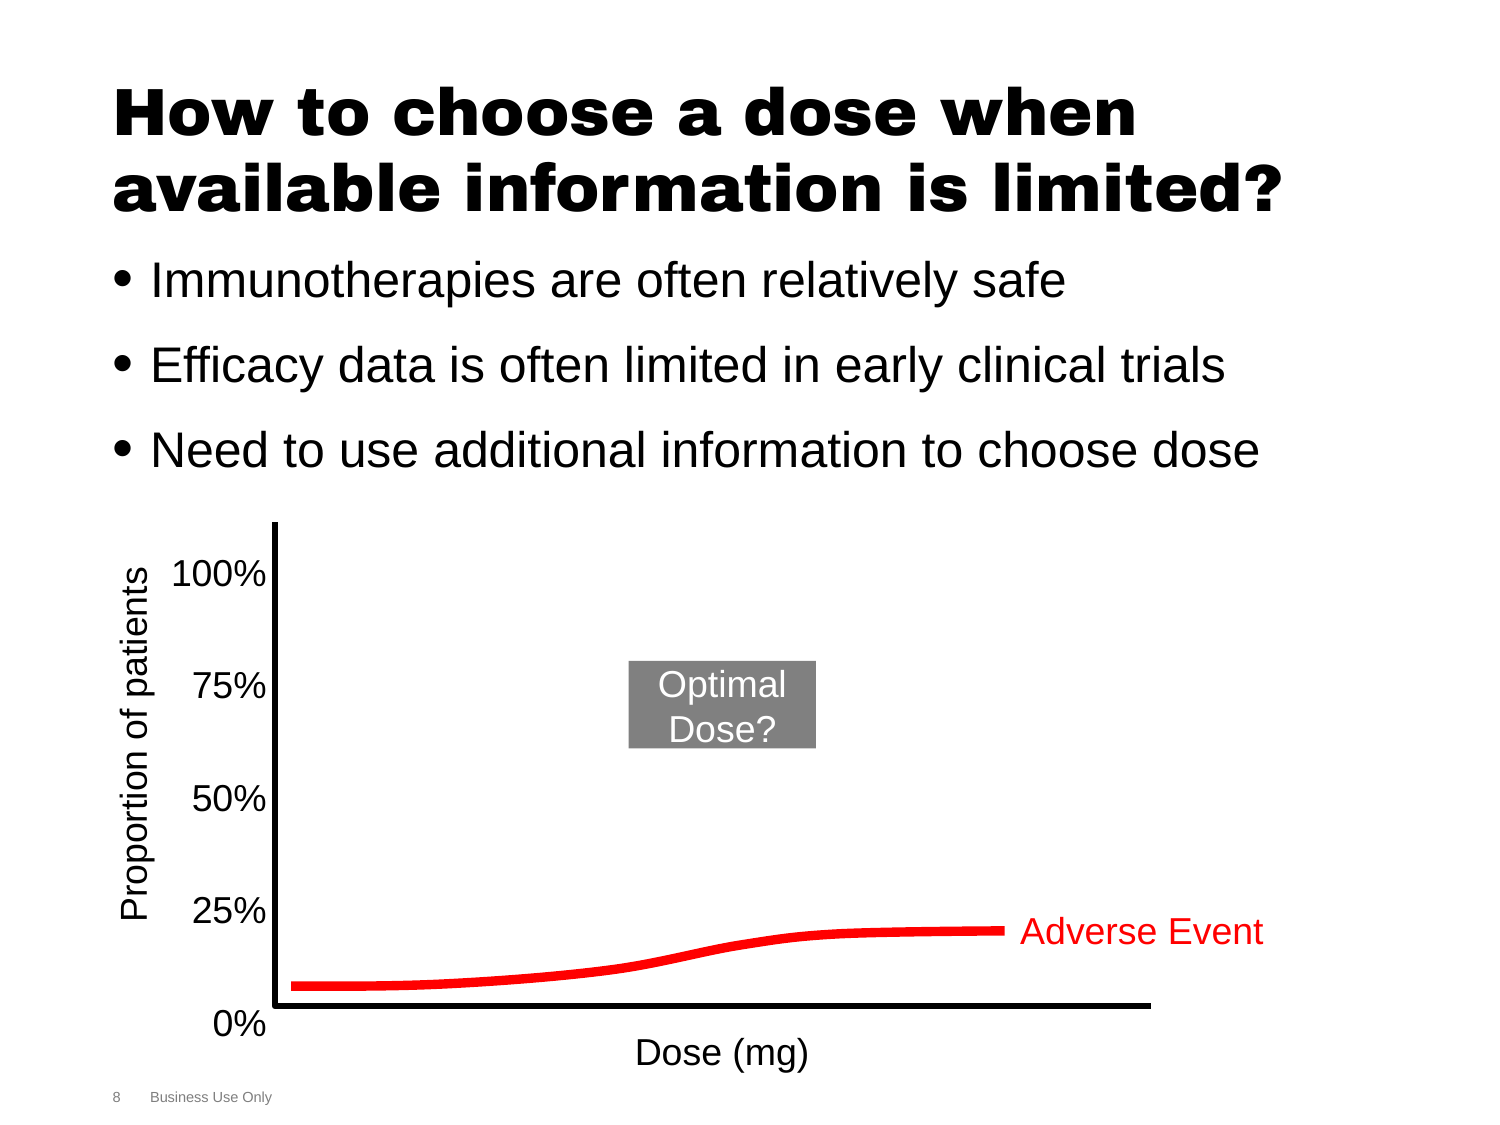

# How to choose a dose when available information is limited?
Immunotherapies are often relatively safe
Efficacy data is often limited in early clinical trials
Need to use additional information to choose dose
100%
75%
50%
25%
0%

Optimal Dose?
Proportion of patients
Adverse Event

Dose (mg)
8
Business Use Only